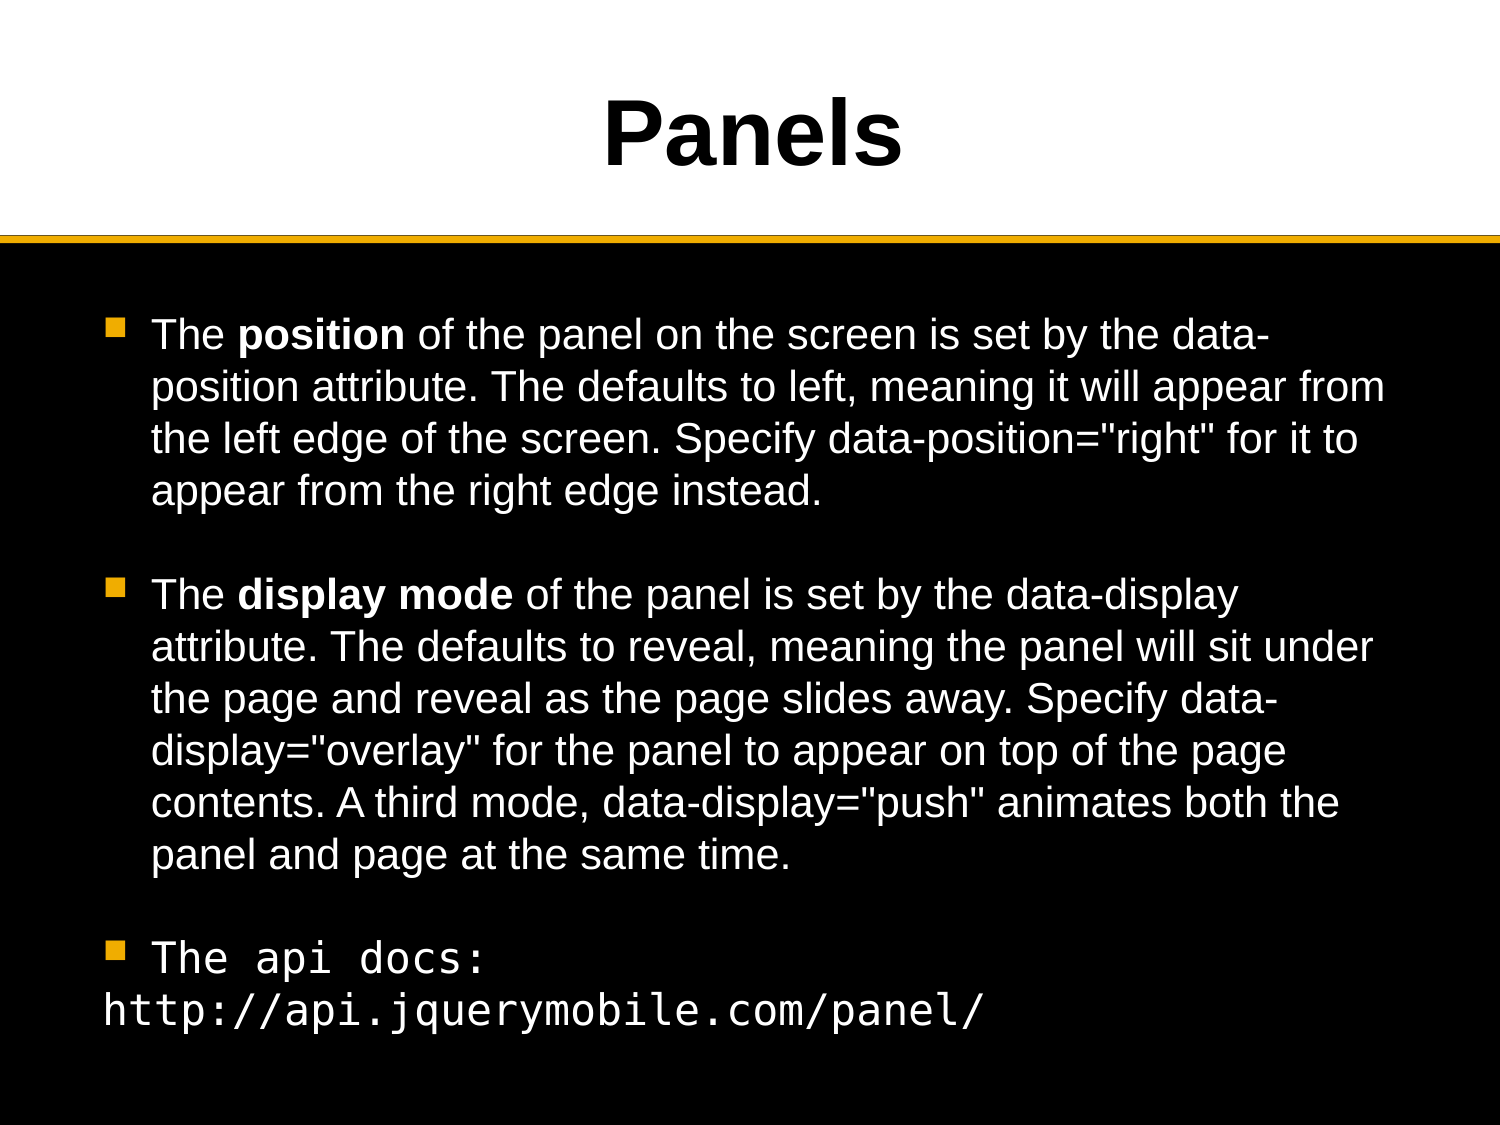

# Panels
The position of the panel on the screen is set by the data-position attribute. The defaults to left, meaning it will appear from the left edge of the screen. Specify data-position="right" for it to appear from the right edge instead.

The display mode of the panel is set by the data-display attribute. The defaults to reveal, meaning the panel will sit under the page and reveal as the page slides away. Specify data-display="overlay" for the panel to appear on top of the page contents. A third mode, data-display="push" animates both the panel and page at the same time.

The api docs:
http://api.jquerymobile.com/panel/